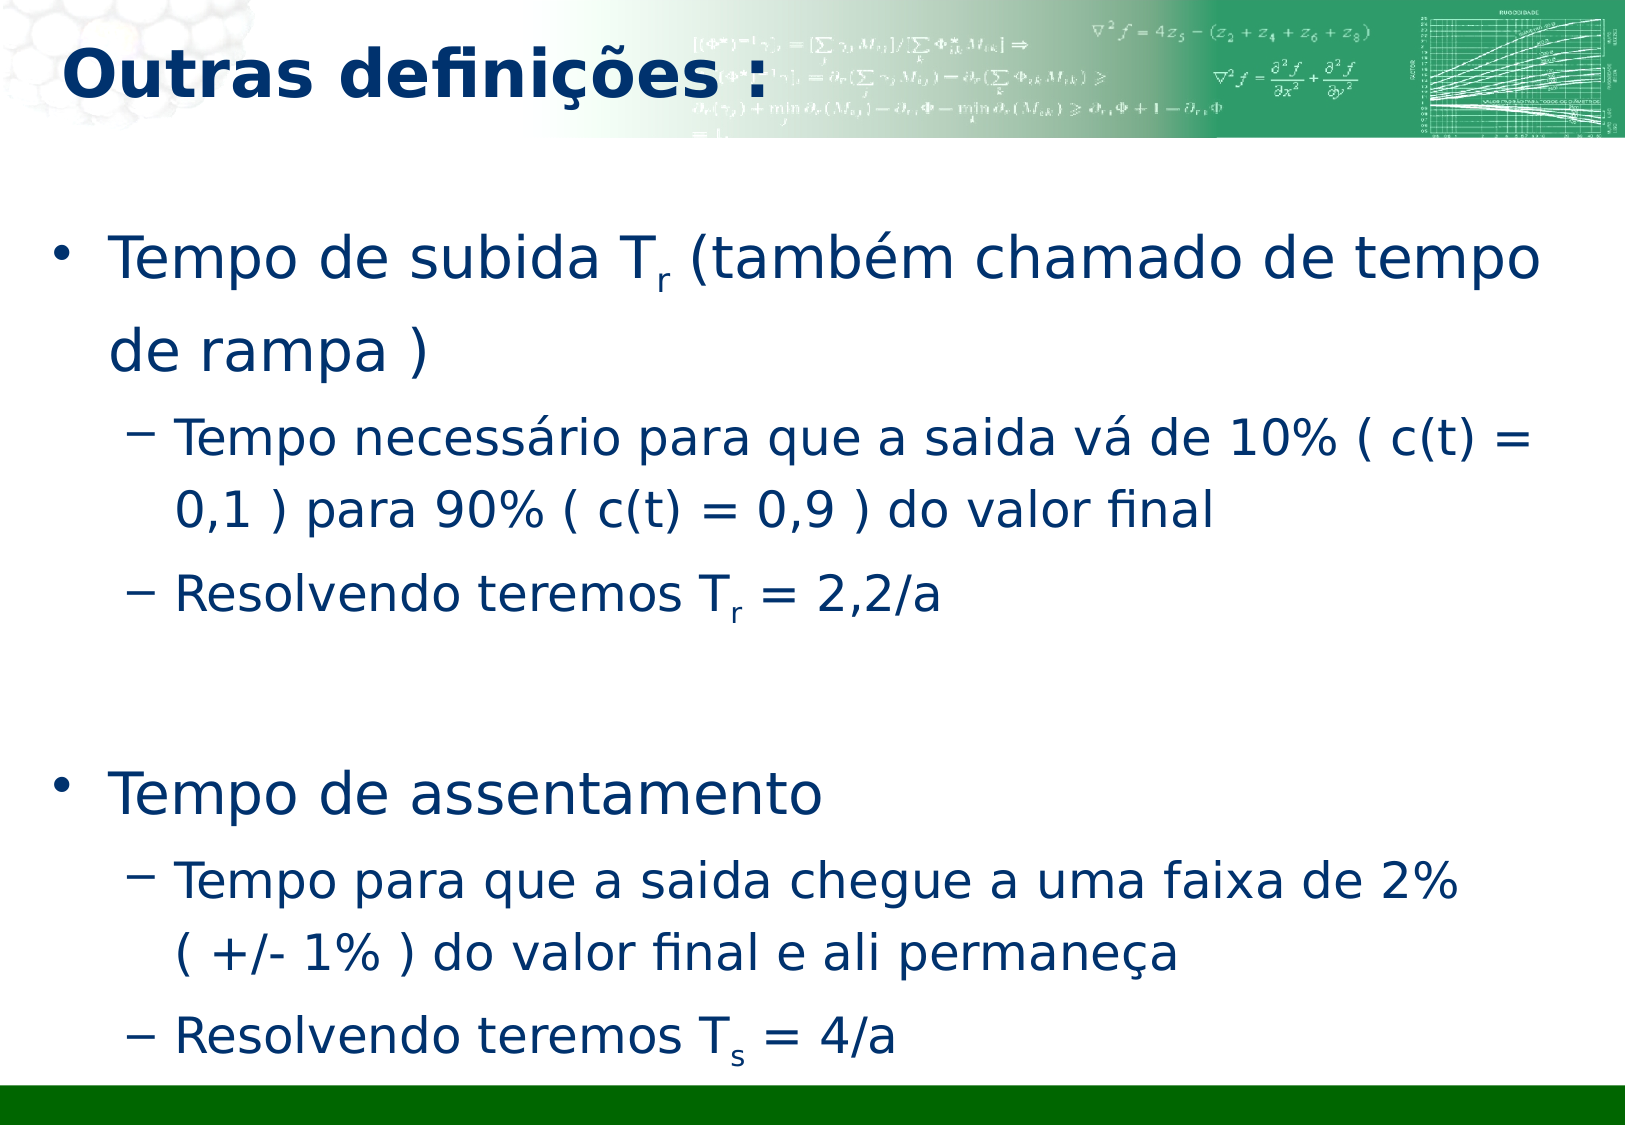

# Outras definições :
Tempo de subida Tr (também chamado de tempo de rampa )
Tempo necessário para que a saida vá de 10% ( c(t) = 0,1 ) para 90% ( c(t) = 0,9 ) do valor final
Resolvendo teremos Tr = 2,2/a

Tempo de assentamento
Tempo para que a saida chegue a uma faixa de 2% ( +/- 1% ) do valor final e ali permaneça
Resolvendo teremos Ts = 4/a